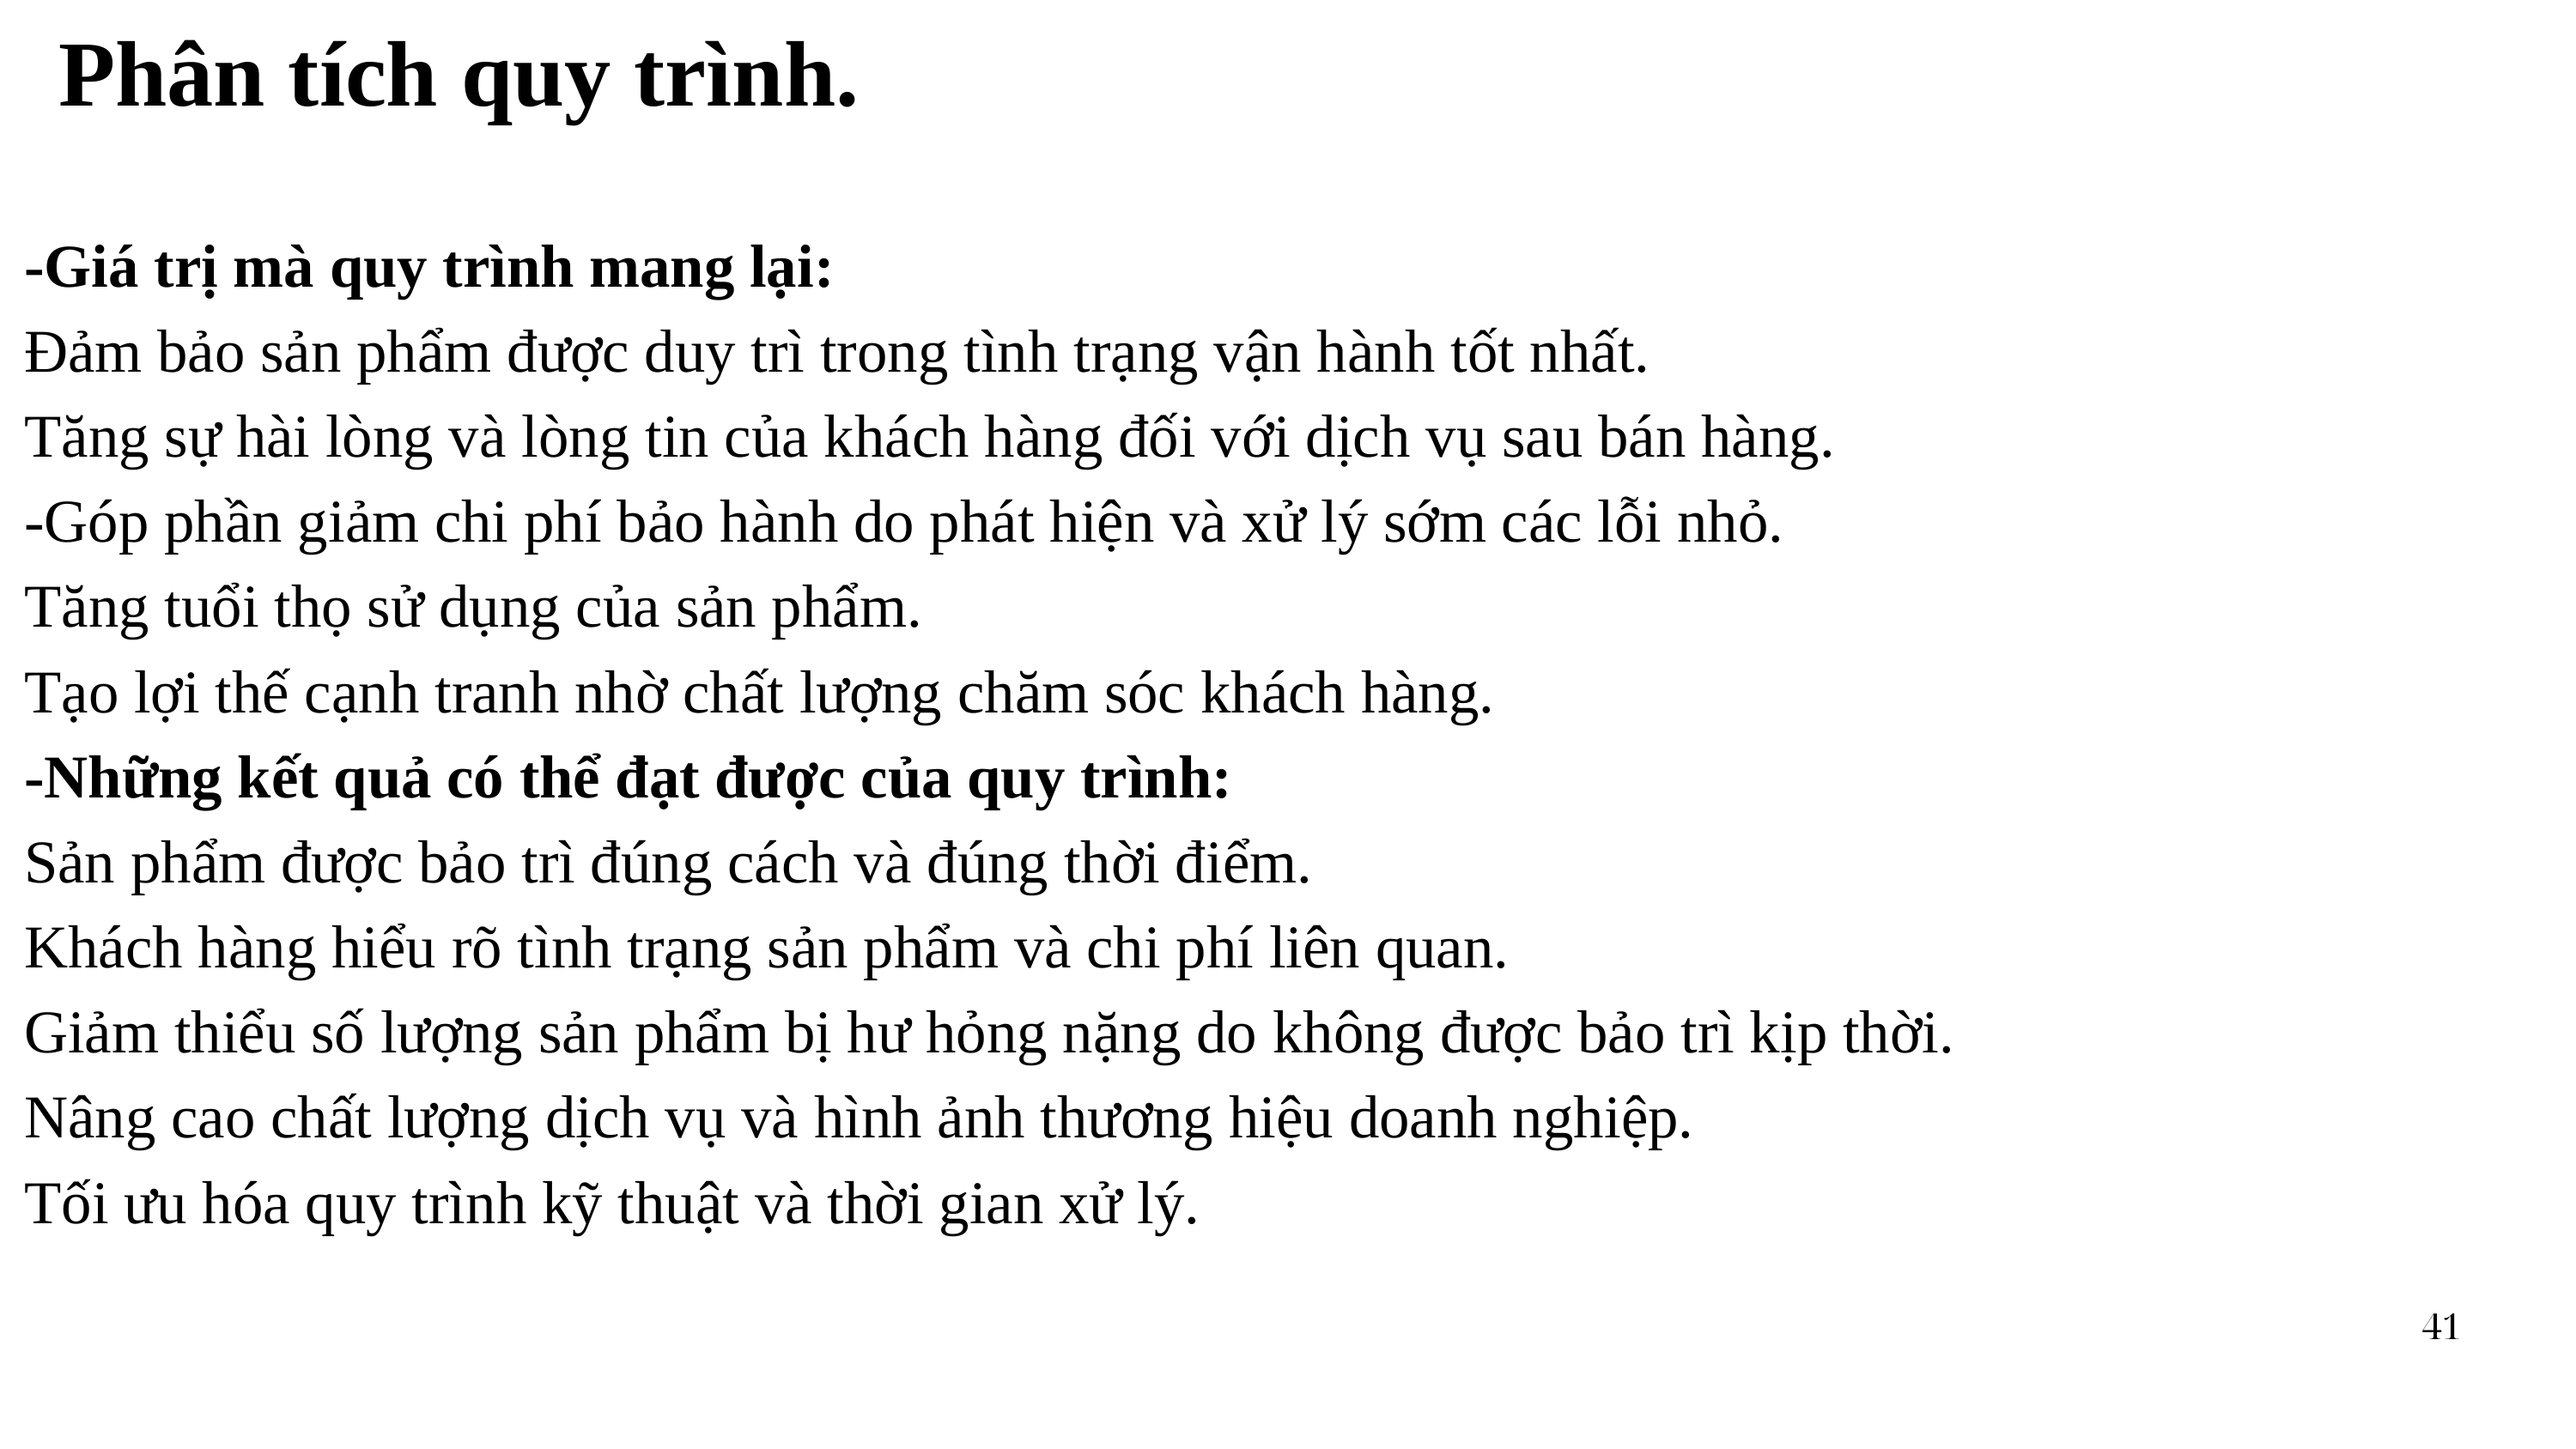

Phân tích quy trình.
-Giá trị mà quy trình mang lại:
Đảm bảo sản phẩm được duy trì trong tình trạng vận hành tốt nhất.
Tăng sự hài lòng và lòng tin của khách hàng đối với dịch vụ sau bán hàng.
-Góp phần giảm chi phí bảo hành do phát hiện và xử lý sớm các lỗi nhỏ.
Tăng tuổi thọ sử dụng của sản phẩm.
Tạo lợi thế cạnh tranh nhờ chất lượng chăm sóc khách hàng.
-Những kết quả có thể đạt được của quy trình:
Sản phẩm được bảo trì đúng cách và đúng thời điểm.
Khách hàng hiểu rõ tình trạng sản phẩm và chi phí liên quan.
Giảm thiểu số lượng sản phẩm bị hư hỏng nặng do không được bảo trì kịp thời.
Nâng cao chất lượng dịch vụ và hình ảnh thương hiệu doanh nghiệp.
Tối ưu hóa quy trình kỹ thuật và thời gian xử lý.

41